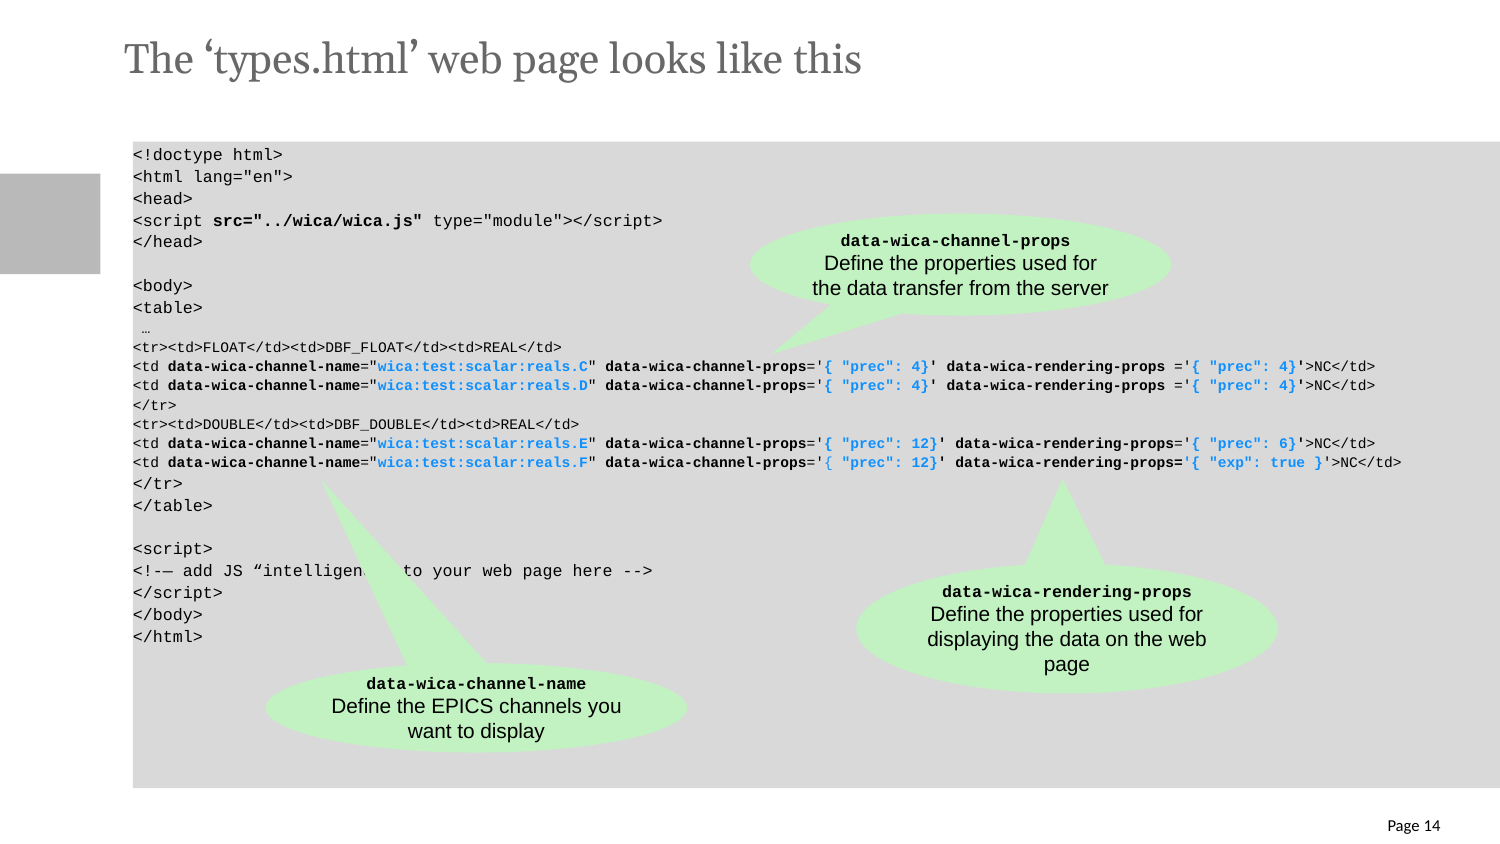

# The ‘types.html’ web page looks like this
<!doctype html>
<html lang="en">
<head>
<script src="../wica/wica.js" type="module"></script>
</head>

<body>
<table>
 …
<tr><td>FLOAT</td><td>DBF_FLOAT</td><td>REAL</td>
<td data-wica-channel-name="wica:test:scalar:reals.C" data-wica-channel-props='{ "prec": 4}' data-wica-rendering-props ='{ "prec": 4}'>NC</td>
<td data-wica-channel-name="wica:test:scalar:reals.D" data-wica-channel-props='{ "prec": 4}' data-wica-rendering-props ='{ "prec": 4}'>NC</td>
</tr>
<tr><td>DOUBLE</td><td>DBF_DOUBLE</td><td>REAL</td>
<td data-wica-channel-name="wica:test:scalar:reals.E" data-wica-channel-props='{ "prec": 12}' data-wica-rendering-props='{ "prec": 6}'>NC</td>
<td data-wica-channel-name="wica:test:scalar:reals.F" data-wica-channel-props='{ "prec": 12}' data-wica-rendering-props='{ "exp": true }'>NC</td>
</tr>
</table>

<script>
<!-— add JS “intelligence” to your web page here -->
</script>
</body>
</html>

data-wica-channel-props
Define the properties used for the data transfer from the server
data-wica-rendering-props
Define the properties used for displaying the data on the web page
data-wica-channel-name
Define the EPICS channels you want to display
Page 14